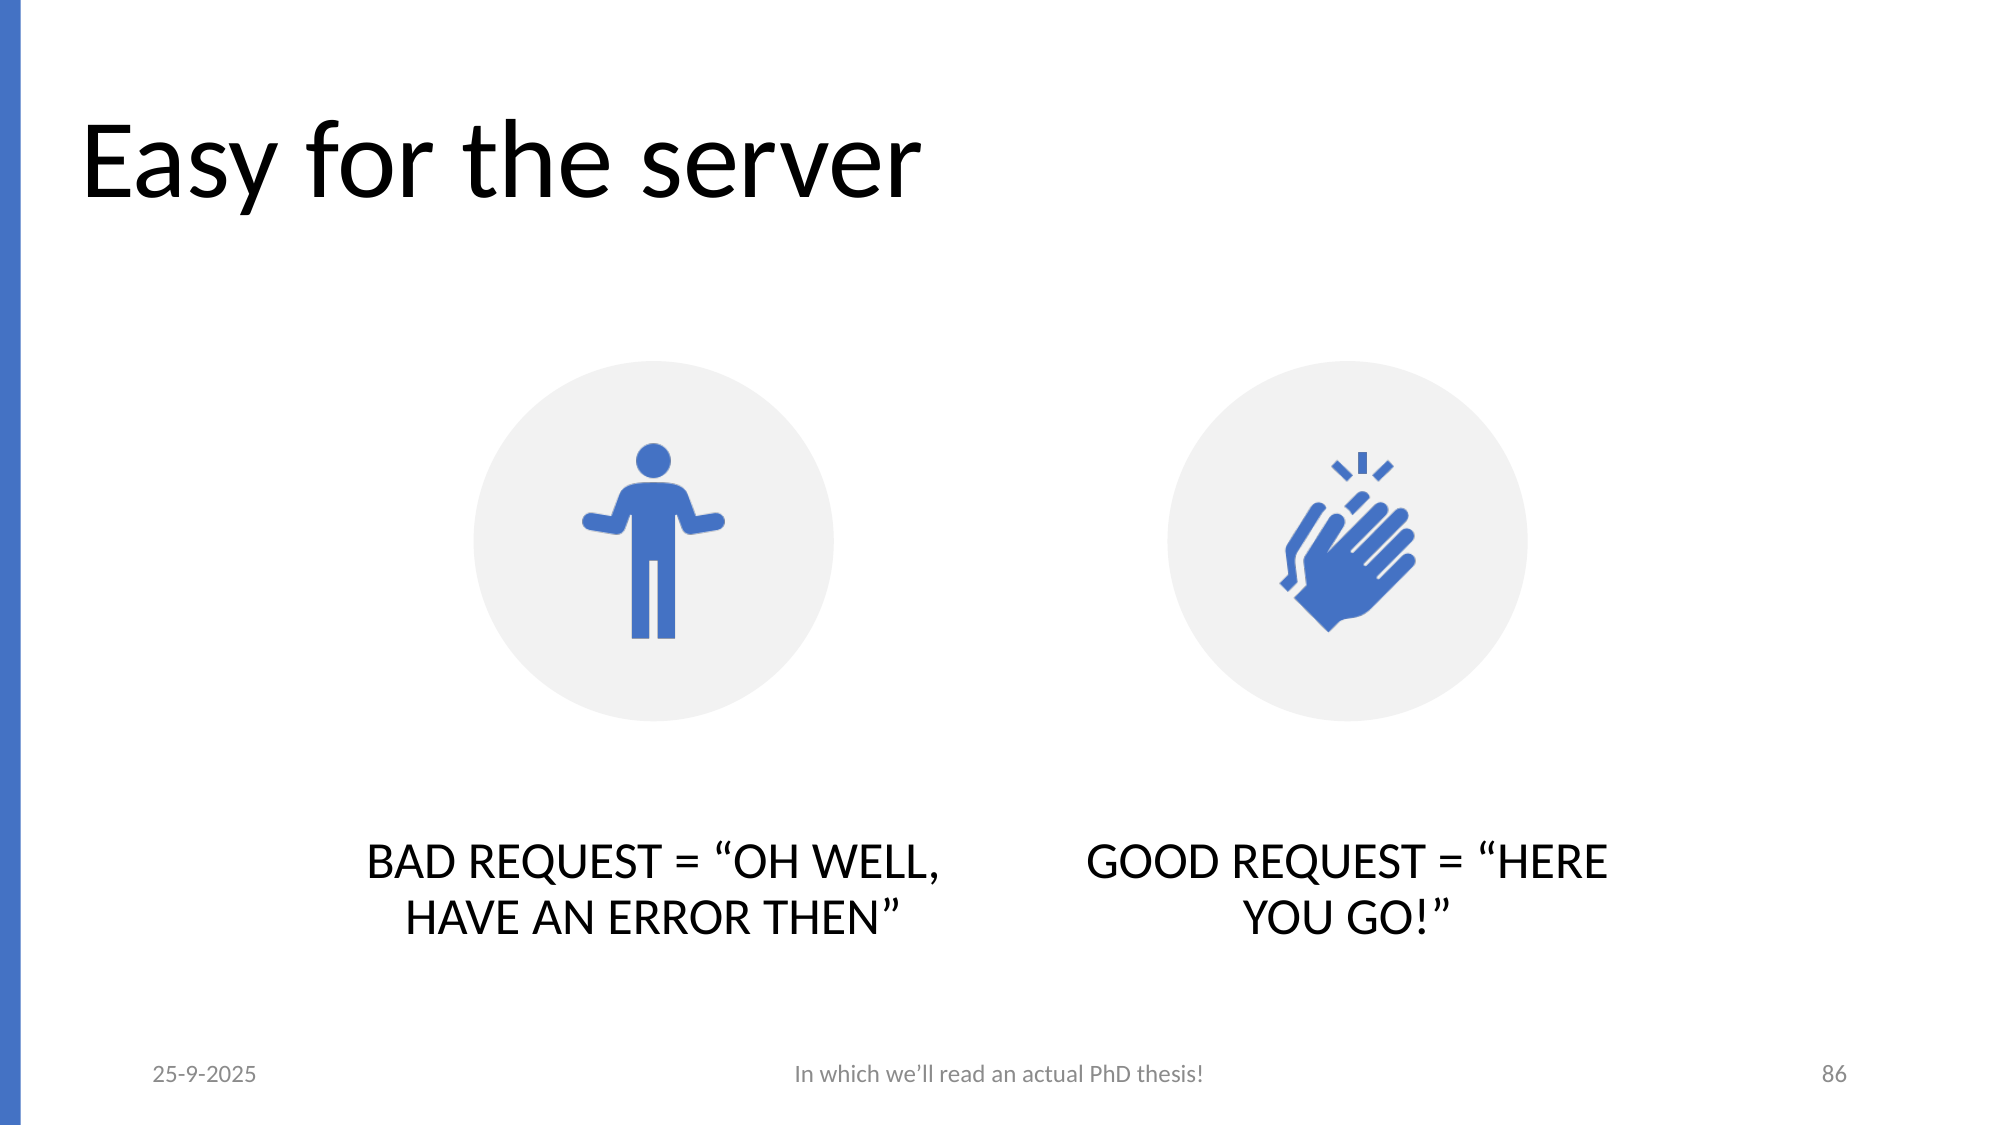

# Easy for the server
Bad request = “Oh well, have an error then”
Good request = “Here you go!”
25-9-2025
In which we’ll read an actual PhD thesis!
86